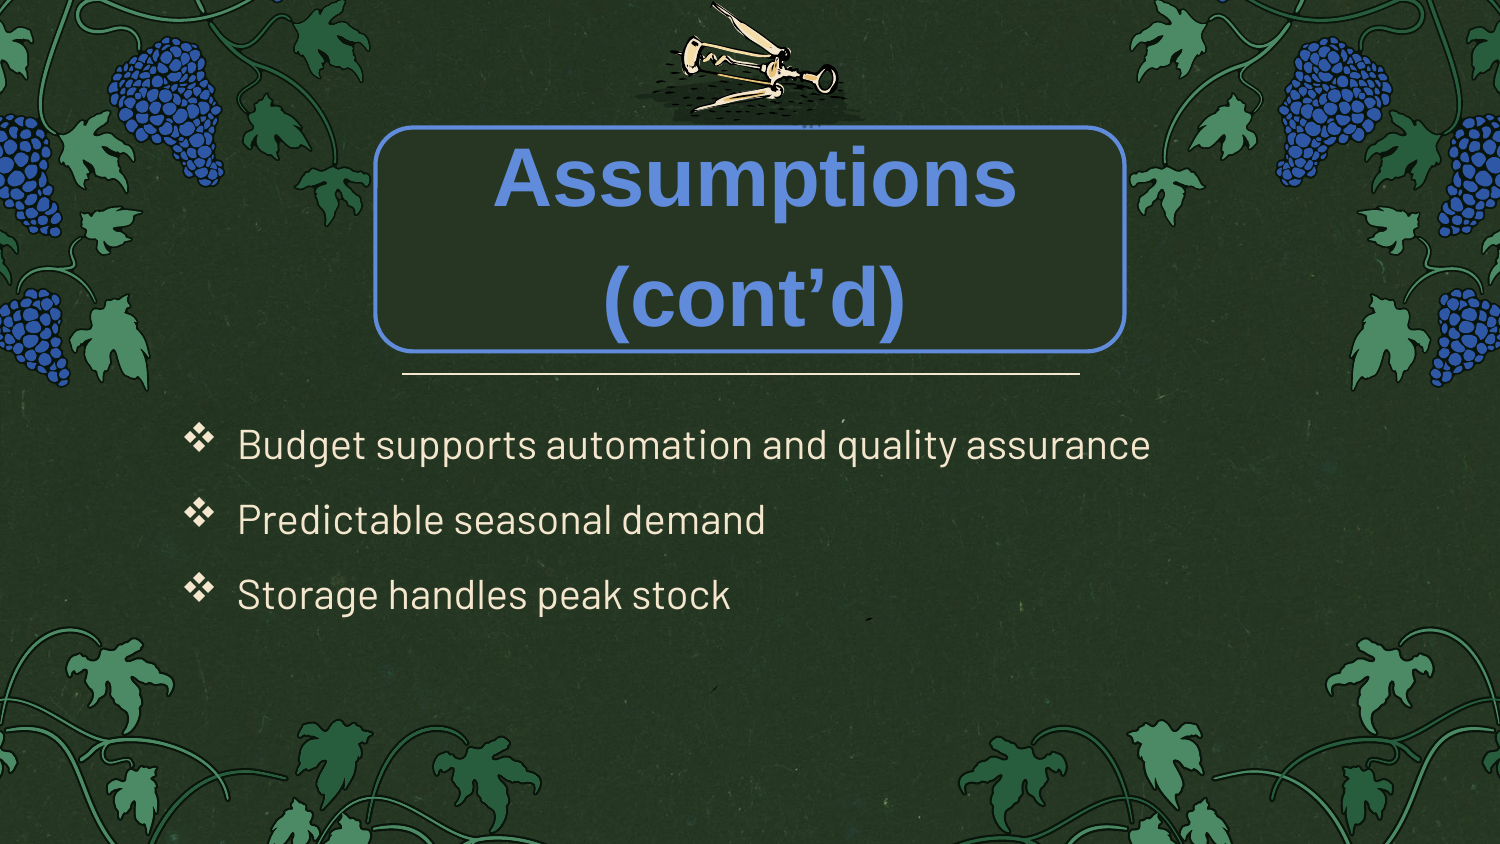

Assumptions
(cont’d)
Budget supports automation and quality assurance
Predictable seasonal demand
Storage handles peak stock